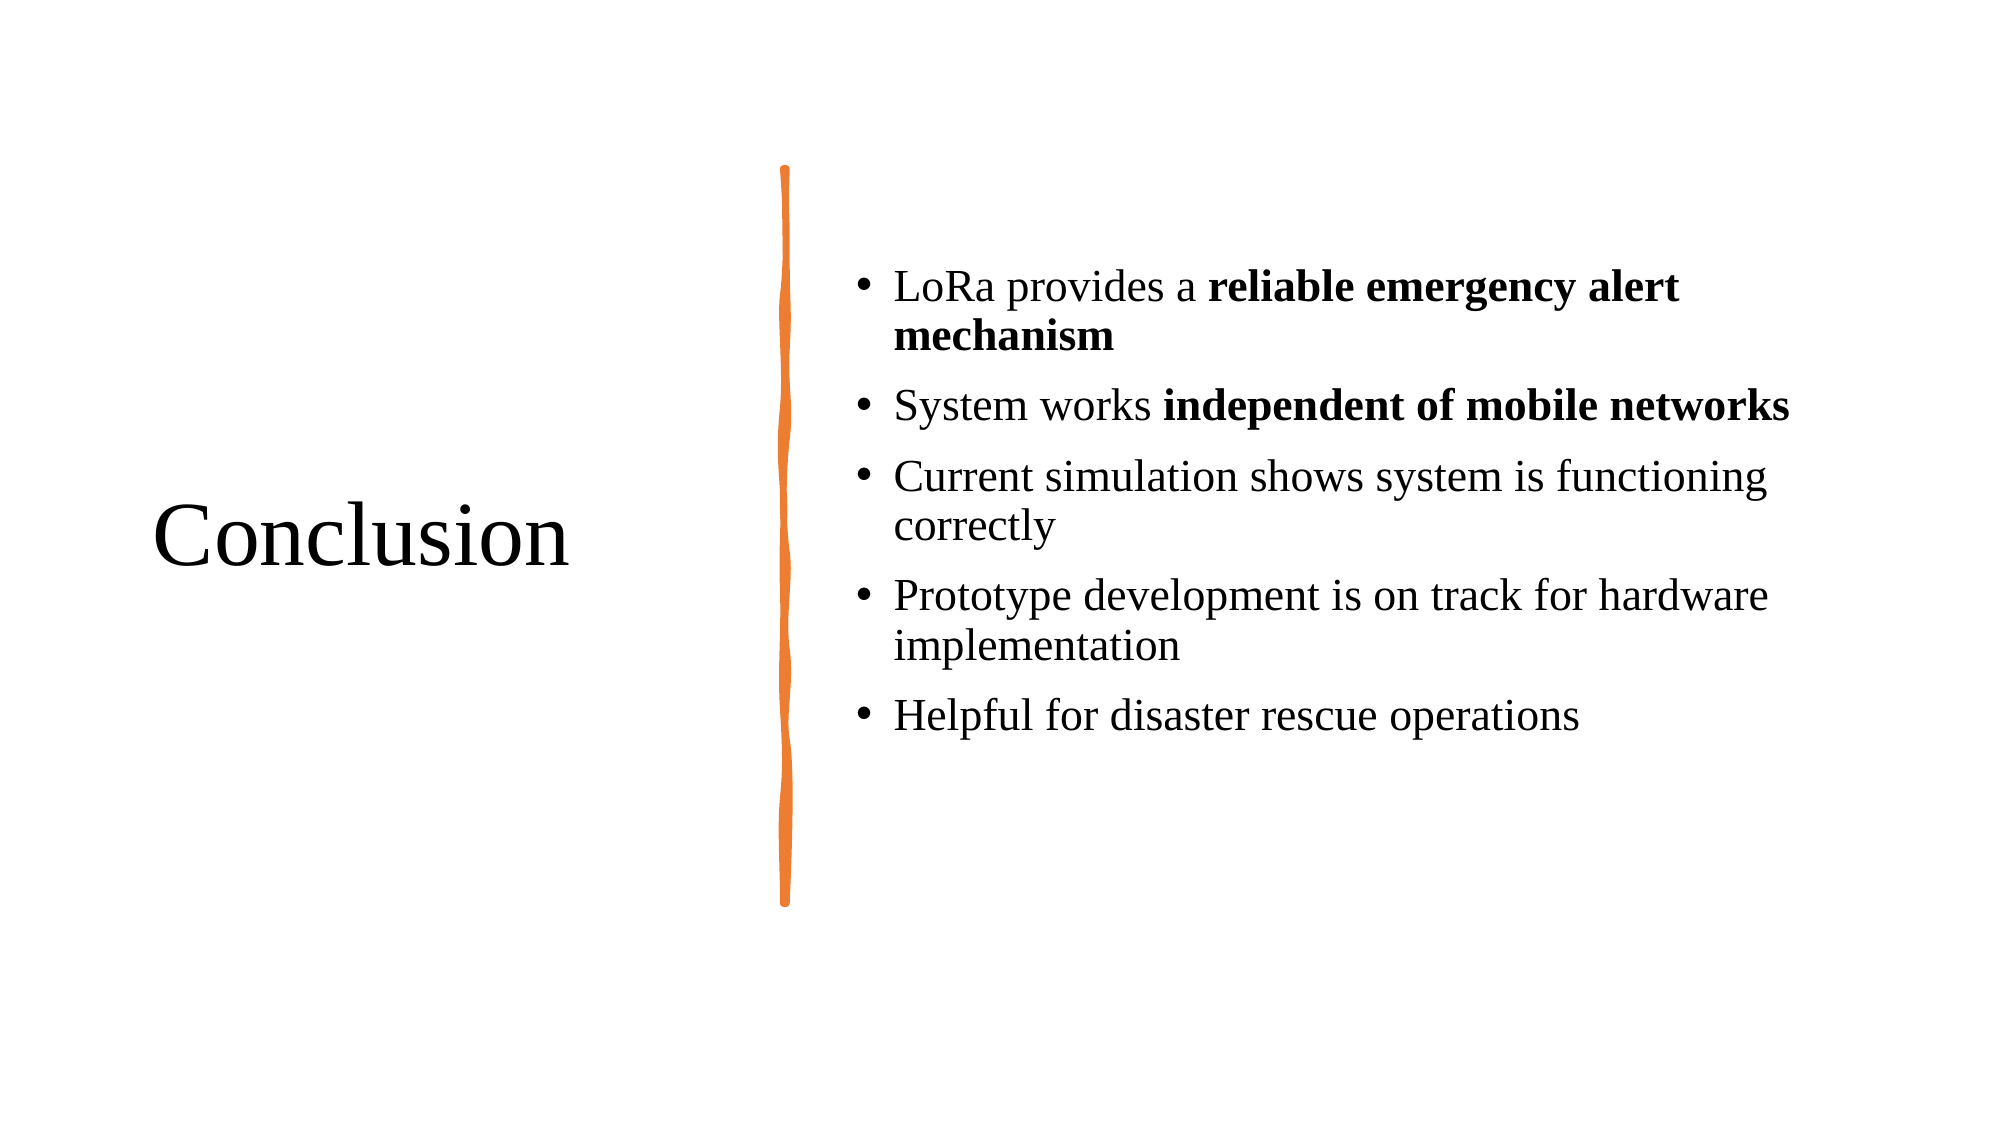

# Conclusion
LoRa provides a reliable emergency alert mechanism
System works independent of mobile networks
Current simulation shows system is functioning correctly
Prototype development is on track for hardware implementation
Helpful for disaster rescue operations

15